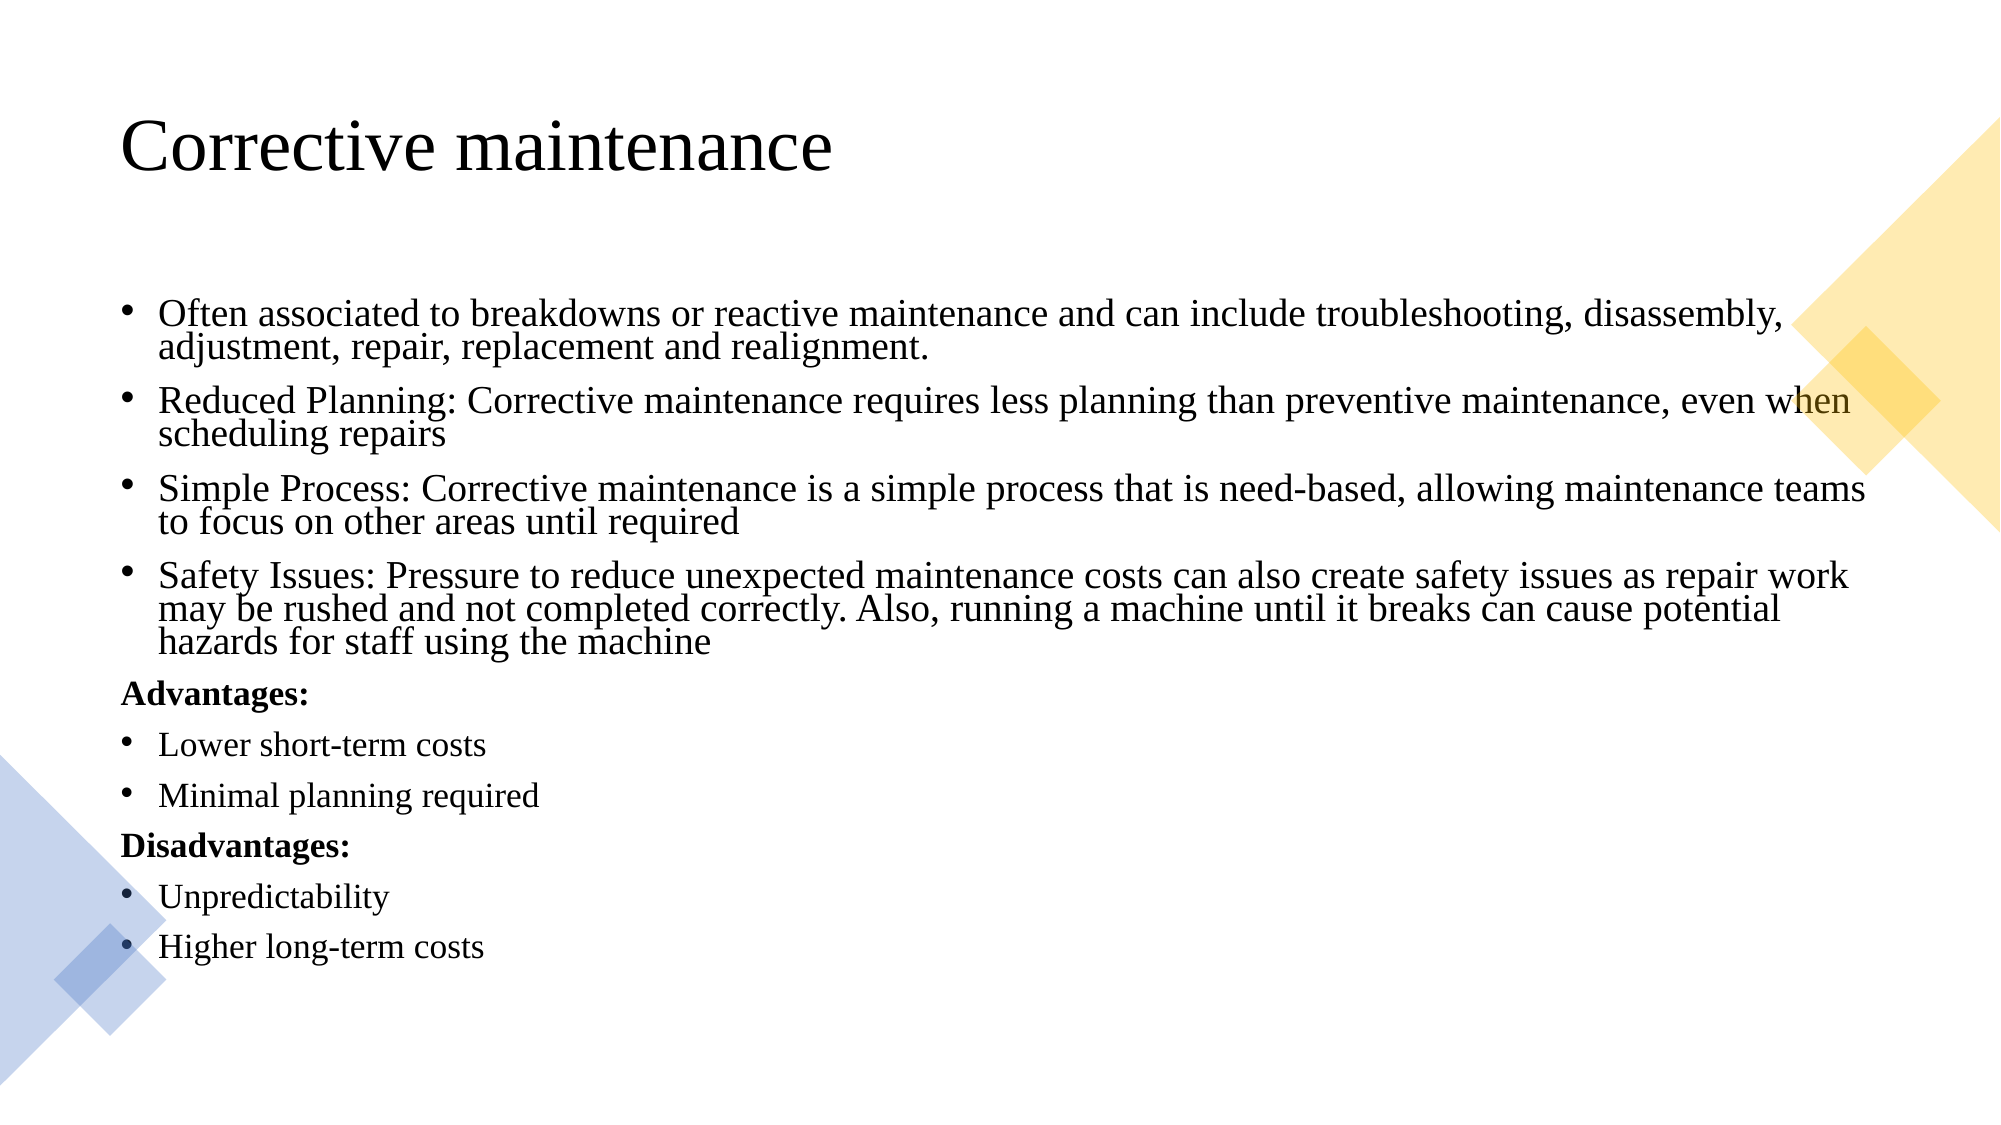

# Corrective maintenance

Often associated to breakdowns or reactive maintenance and can include troubleshooting, disassembly, adjustment, repair, replacement and realignment.
Reduced Planning: Corrective maintenance requires less planning than preventive maintenance, even when scheduling repairs
Simple Process: Corrective maintenance is a simple process that is need-based, allowing maintenance teams to focus on other areas until required
Safety Issues: Pressure to reduce unexpected maintenance costs can also create safety issues as repair work may be rushed and not completed correctly. Also, running a machine until it breaks can cause potential hazards for staff using the machine
Advantages:
Lower short-term costs
Minimal planning required
Disadvantages:
Unpredictability
Higher long-term costs